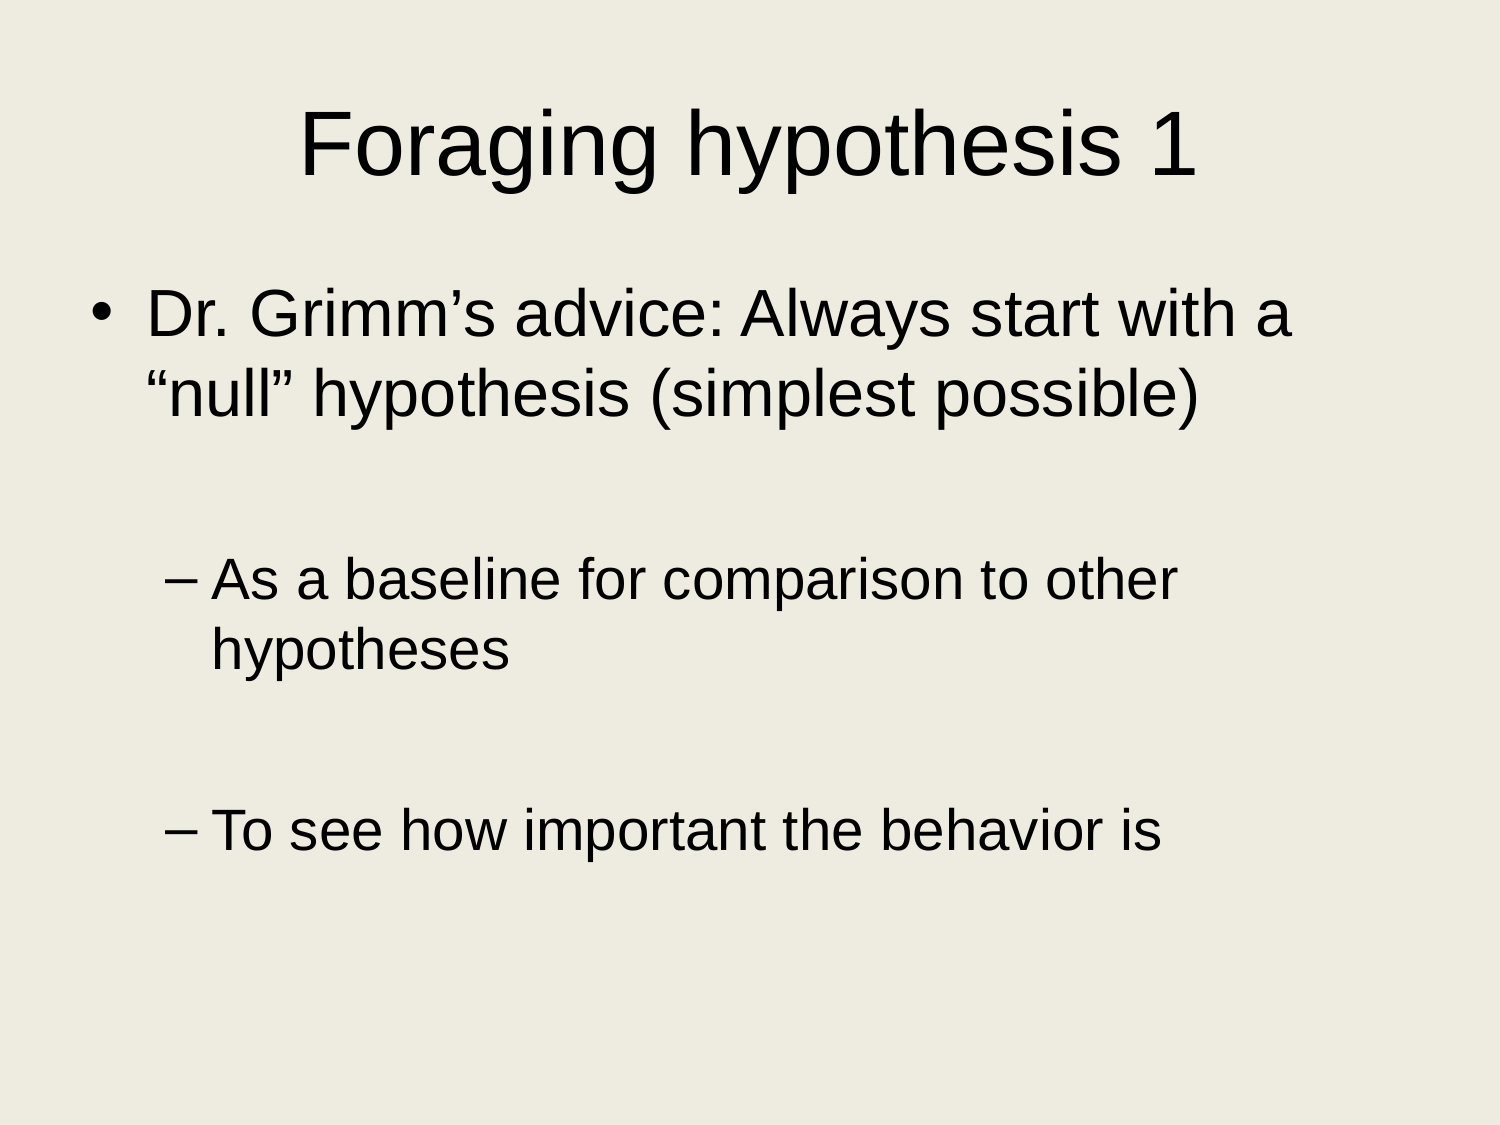

# Foraging hypothesis 1
Dr. Grimm’s advice: Always start with a “null” hypothesis (simplest possible)

As a baseline for comparison to other hypotheses

To see how important the behavior is